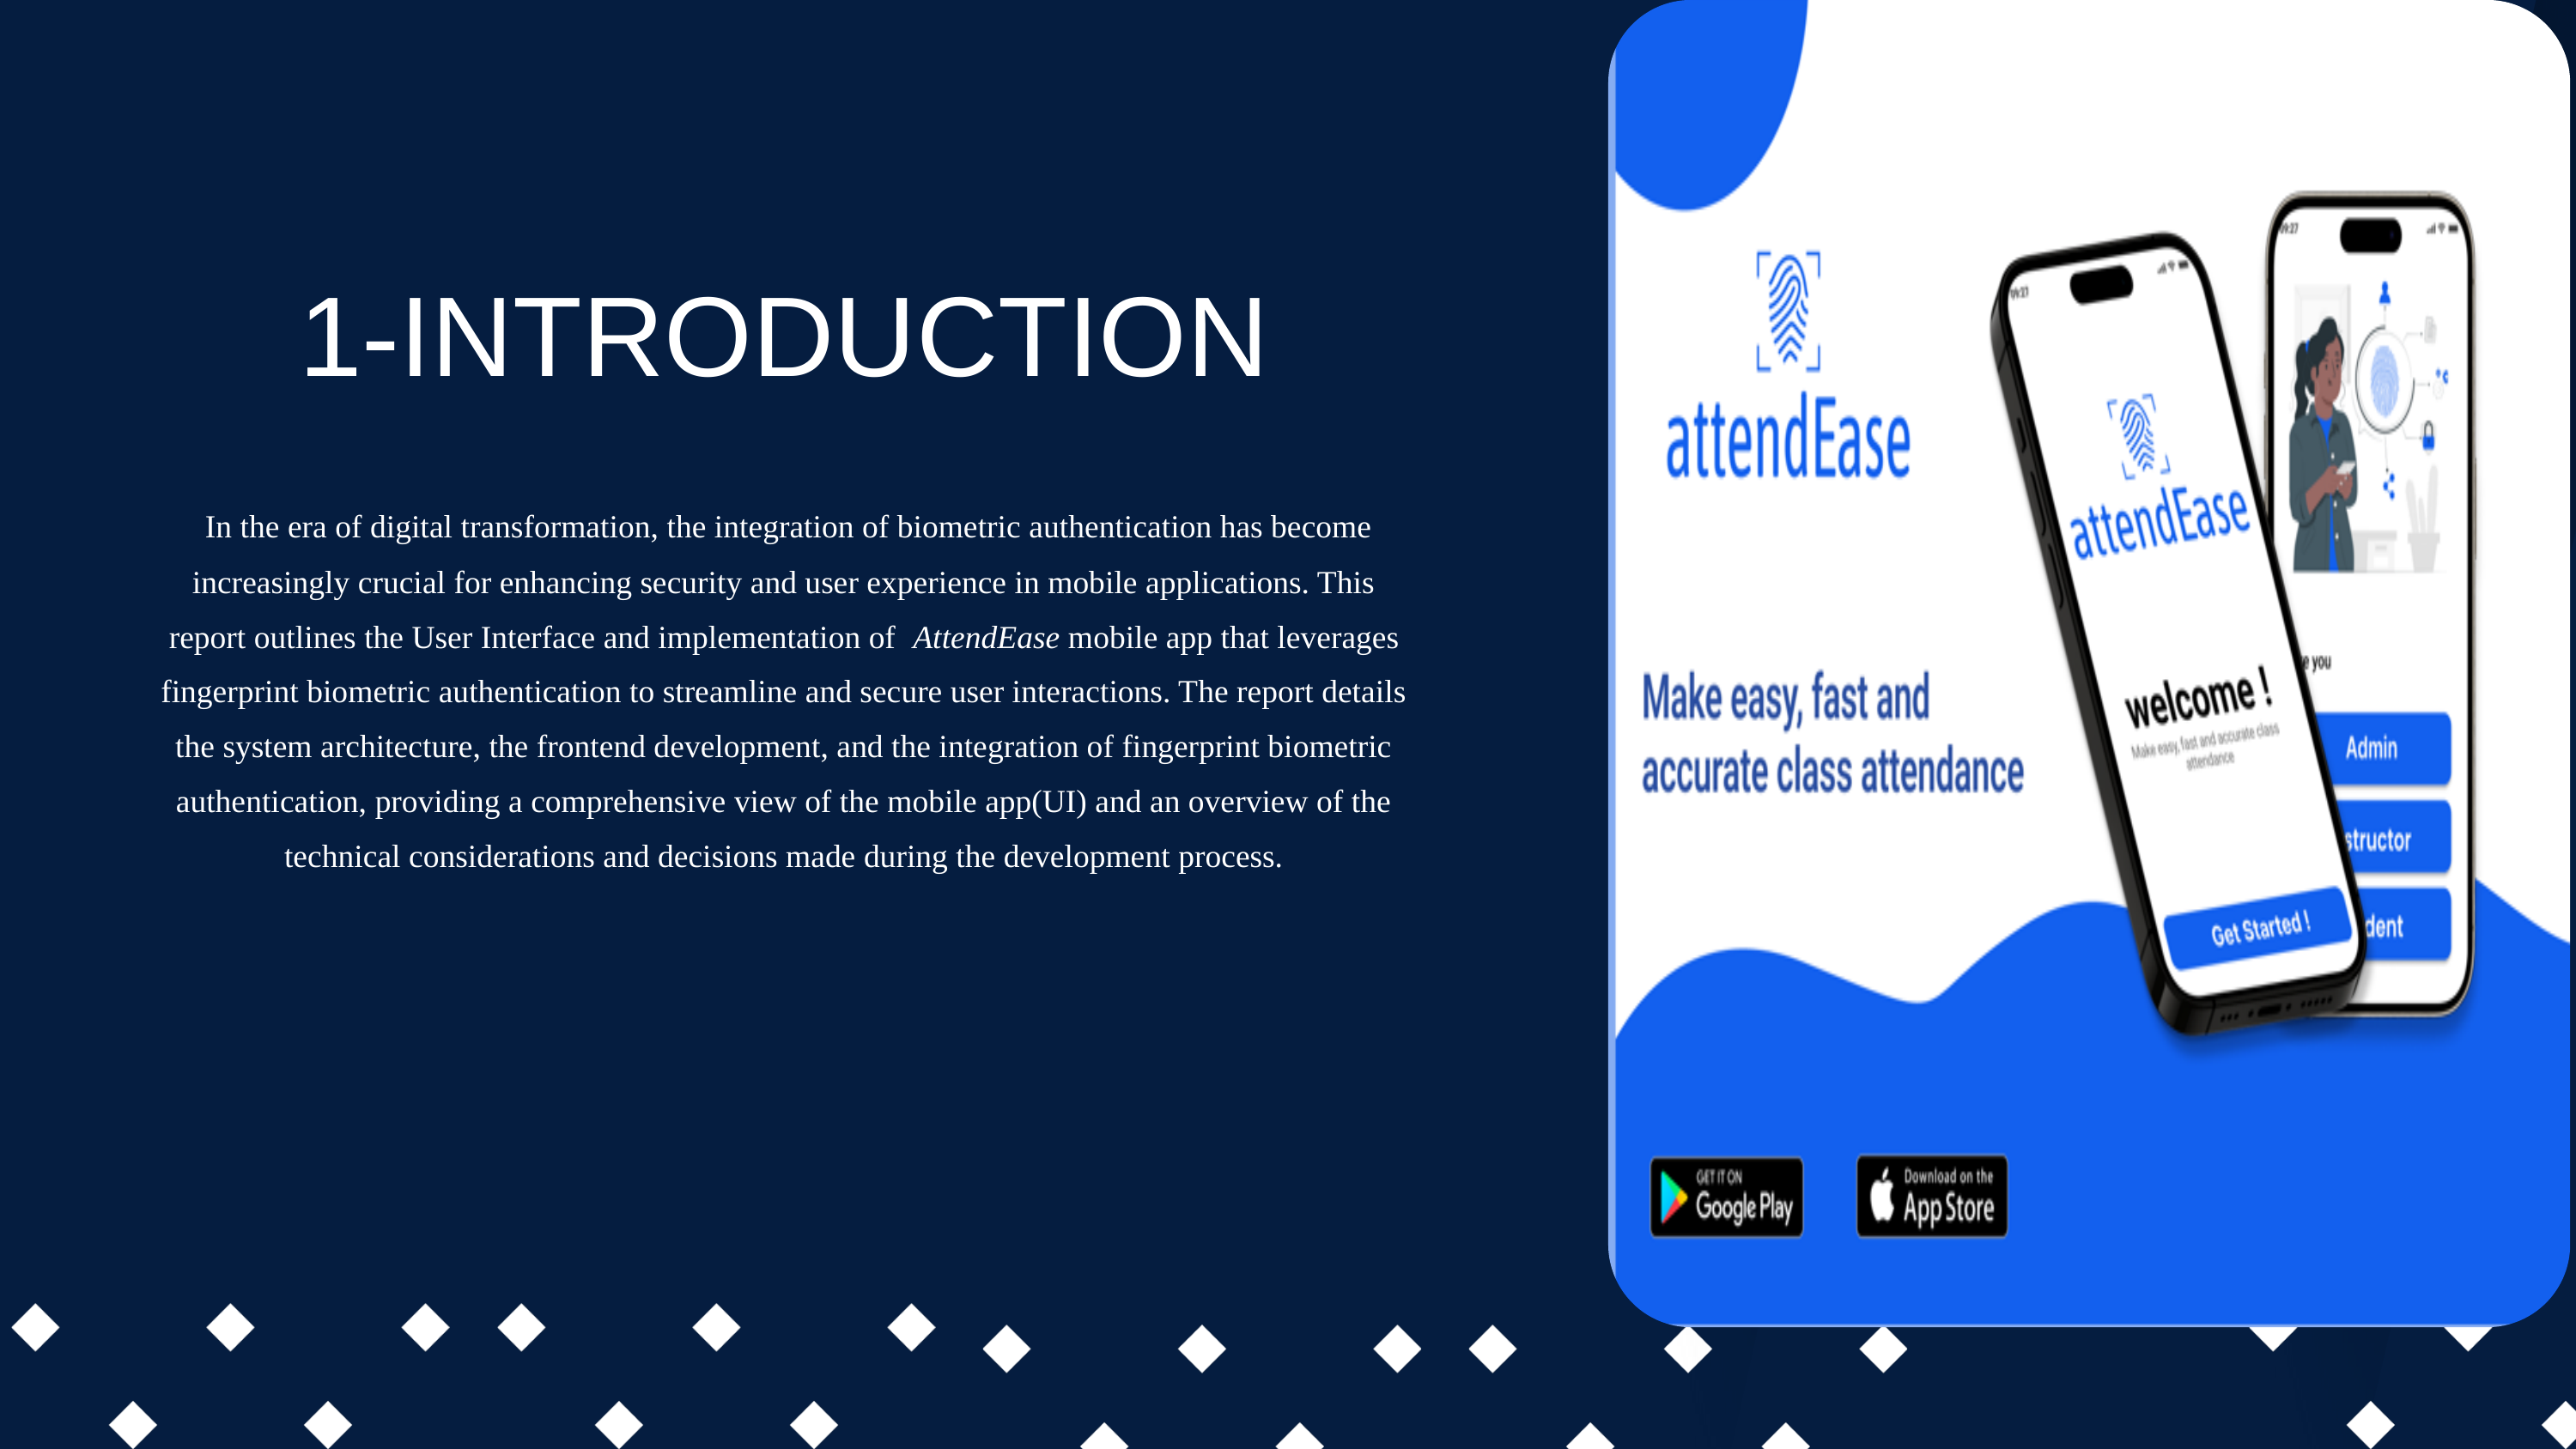

1-INTRODUCTION
 In the era of digital transformation, the integration of biometric authentication has become increasingly crucial for enhancing security and user experience in mobile applications. This report outlines the User Interface and implementation of  AttendEase mobile app that leverages fingerprint biometric authentication to streamline and secure user interactions. The report details the system architecture, the frontend development, and the integration of fingerprint biometric authentication, providing a comprehensive view of the mobile app(UI) and an overview of the technical considerations and decisions made during the development process.